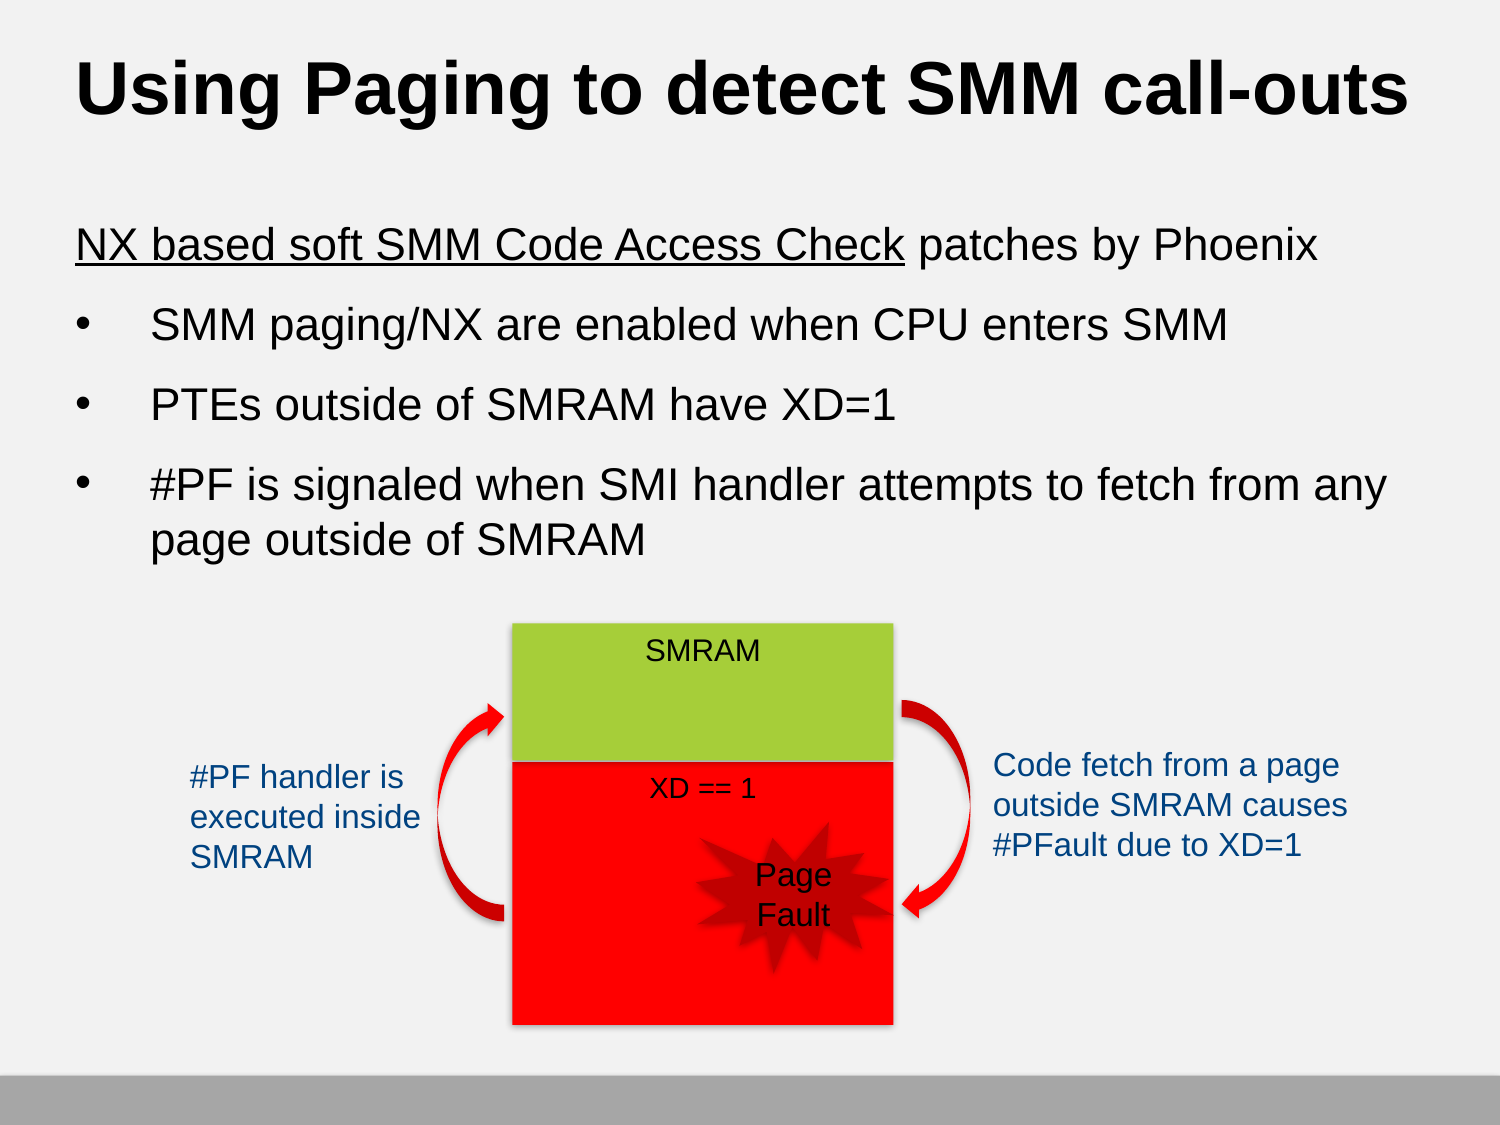

# Using Paging to detect SMM call-outs
NX based soft SMM Code Access Check patches by Phoenix
SMM paging/NX are enabled when CPU enters SMM
PTEs outside of SMRAM have XD=1
#PF is signaled when SMI handler attempts to fetch from any page outside of SMRAM
SMRAM

Code fetch from a page outside SMRAM causes #PFault due to XD=1
#PF handler is executed inside SMRAM
XD == 1
Page Fault